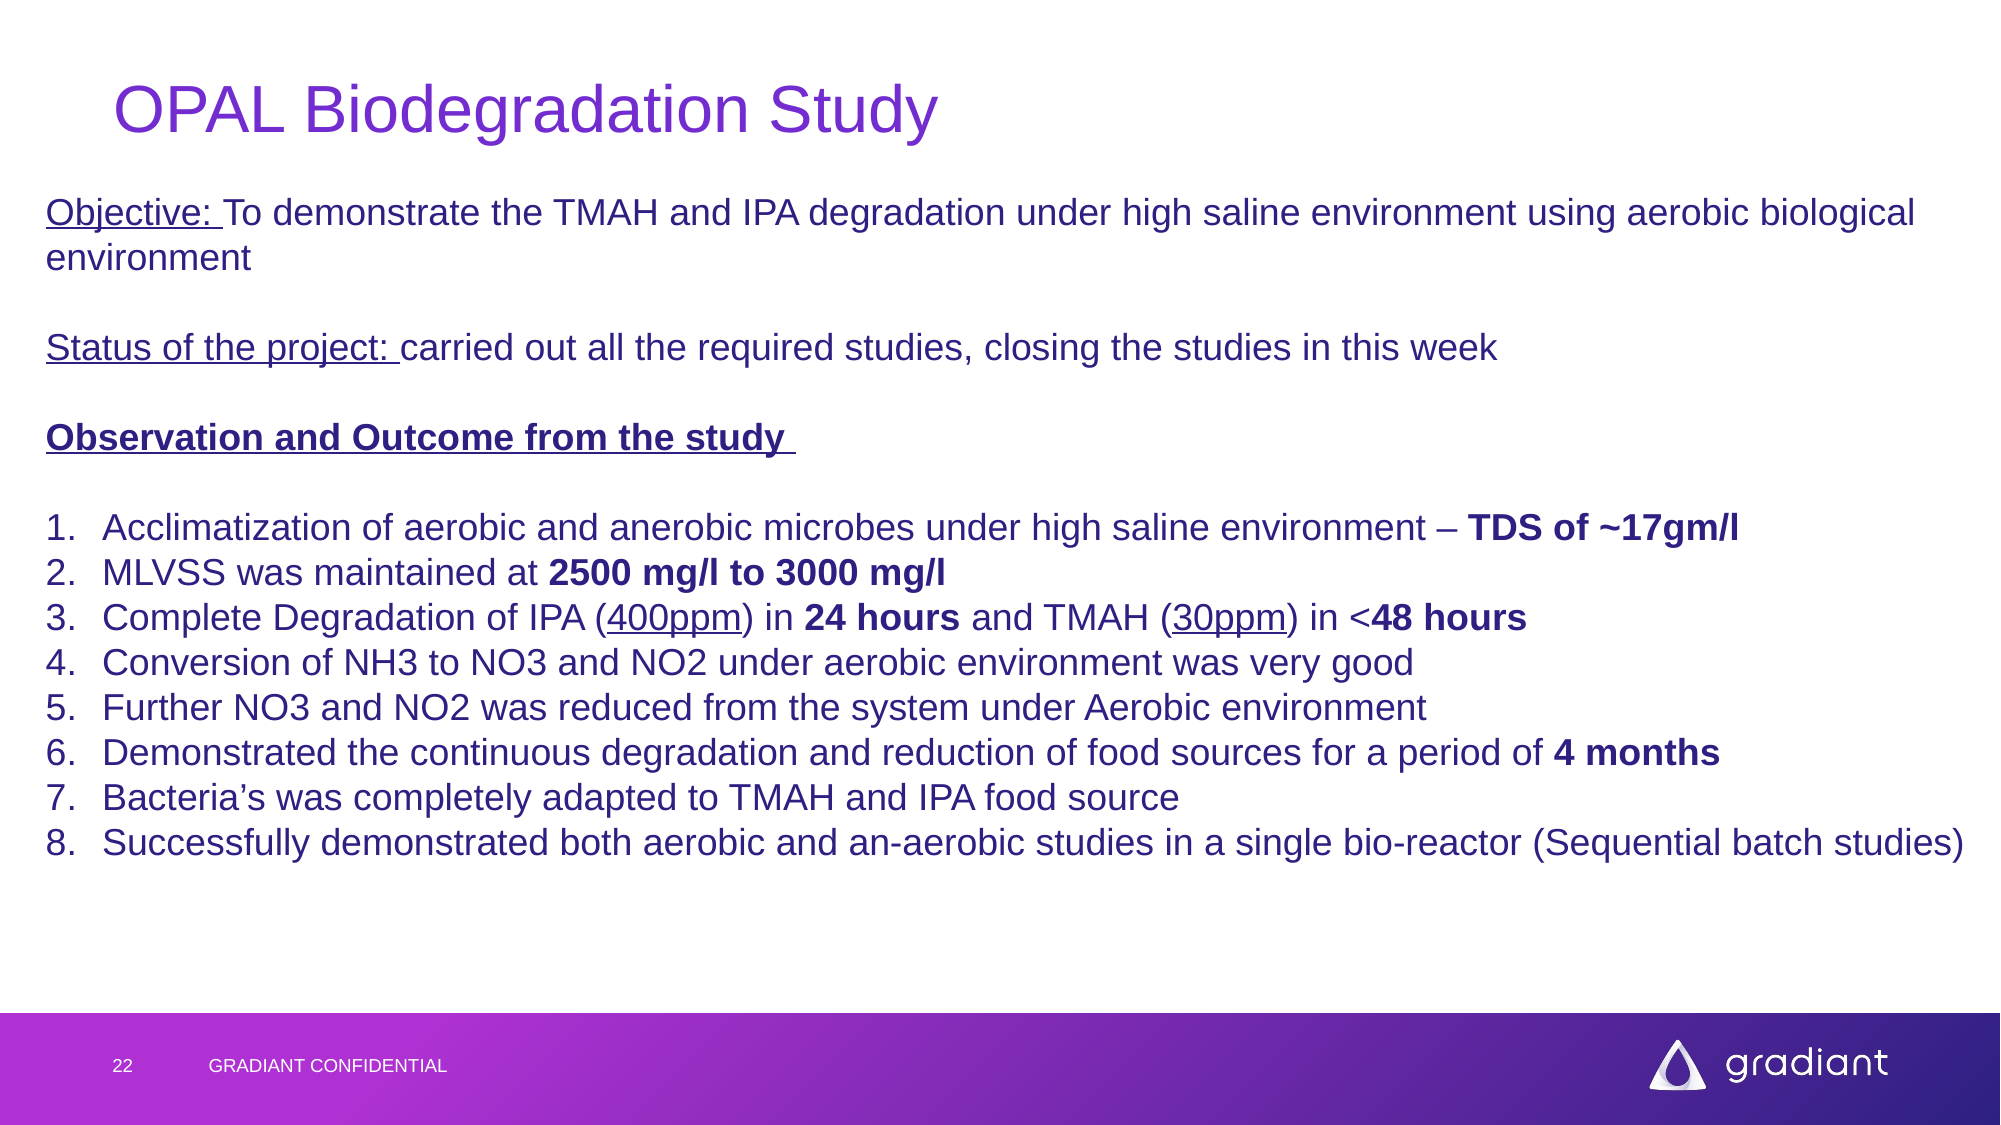

# OPAL Biodegradation Study
Objective: To demonstrate the TMAH and IPA degradation under high saline environment using aerobic biological environment

Status of the project: carried out all the required studies, closing the studies in this week

Observation and Outcome from the study

Acclimatization of aerobic and anerobic microbes under high saline environment – TDS of ~17gm/l
MLVSS was maintained at 2500 mg/l to 3000 mg/l
Complete Degradation of IPA (400ppm) in 24 hours and TMAH (30ppm) in <48 hours
Conversion of NH3 to NO3 and NO2 under aerobic environment was very good
Further NO3 and NO2 was reduced from the system under Aerobic environment
Demonstrated the continuous degradation and reduction of food sources for a period of 4 months
Bacteria’s was completely adapted to TMAH and IPA food source
Successfully demonstrated both aerobic and an-aerobic studies in a single bio-reactor (Sequential batch studies)
22
GRADIANT CONFIDENTIAL